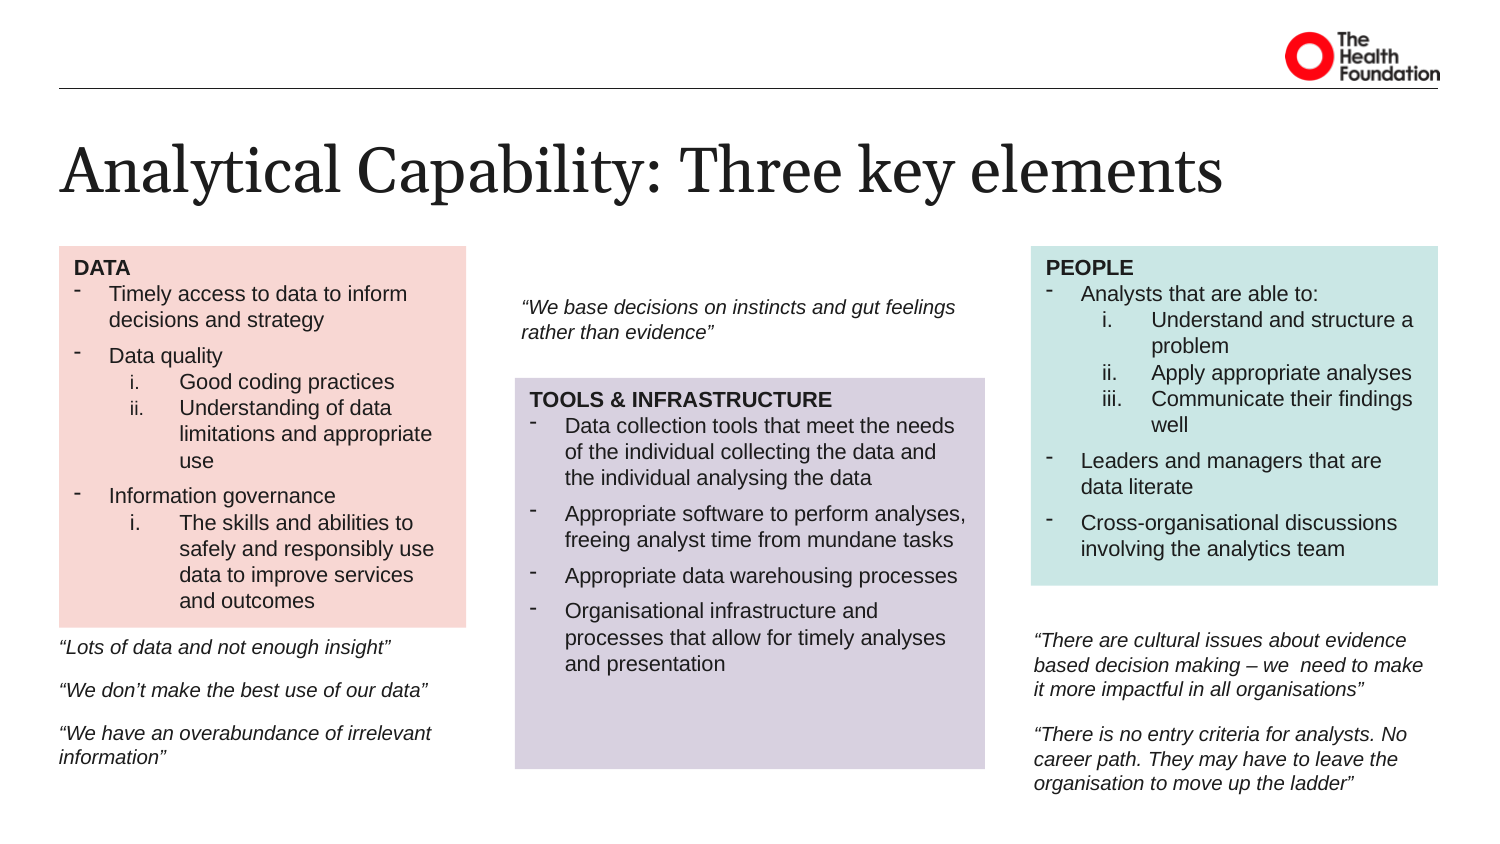

# Analytical Capability: Three key elements
DATA
Timely access to data to inform decisions and strategy
Data quality
Good coding practices
Understanding of data limitations and appropriate use
Information governance
The skills and abilities to safely and responsibly use data to improve services and outcomes

PEOPLE
Analysts that are able to:
Understand and structure a problem
Apply appropriate analyses
Communicate their findings well
Leaders and managers that are data literate
Cross-organisational discussions involving the analytics team

“There are cultural issues about evidence based decision making – we  need to make it more impactful in all organisations”
“There is no entry criteria for analysts. No career path. They may have to leave the organisation to move up the ladder”

“We base decisions on instincts and gut feelings rather than evidence”

TOOLS & INFRASTRUCTURE
Data collection tools that meet the needs of the individual collecting the data and the individual analysing the data
Appropriate software to perform analyses, freeing analyst time from mundane tasks
Appropriate data warehousing processes
Organisational infrastructure and processes that allow for timely analyses and presentation

“Lots of data and not enough insight”
“We don’t make the best use of our data”
“We have an overabundance of irrelevant information”